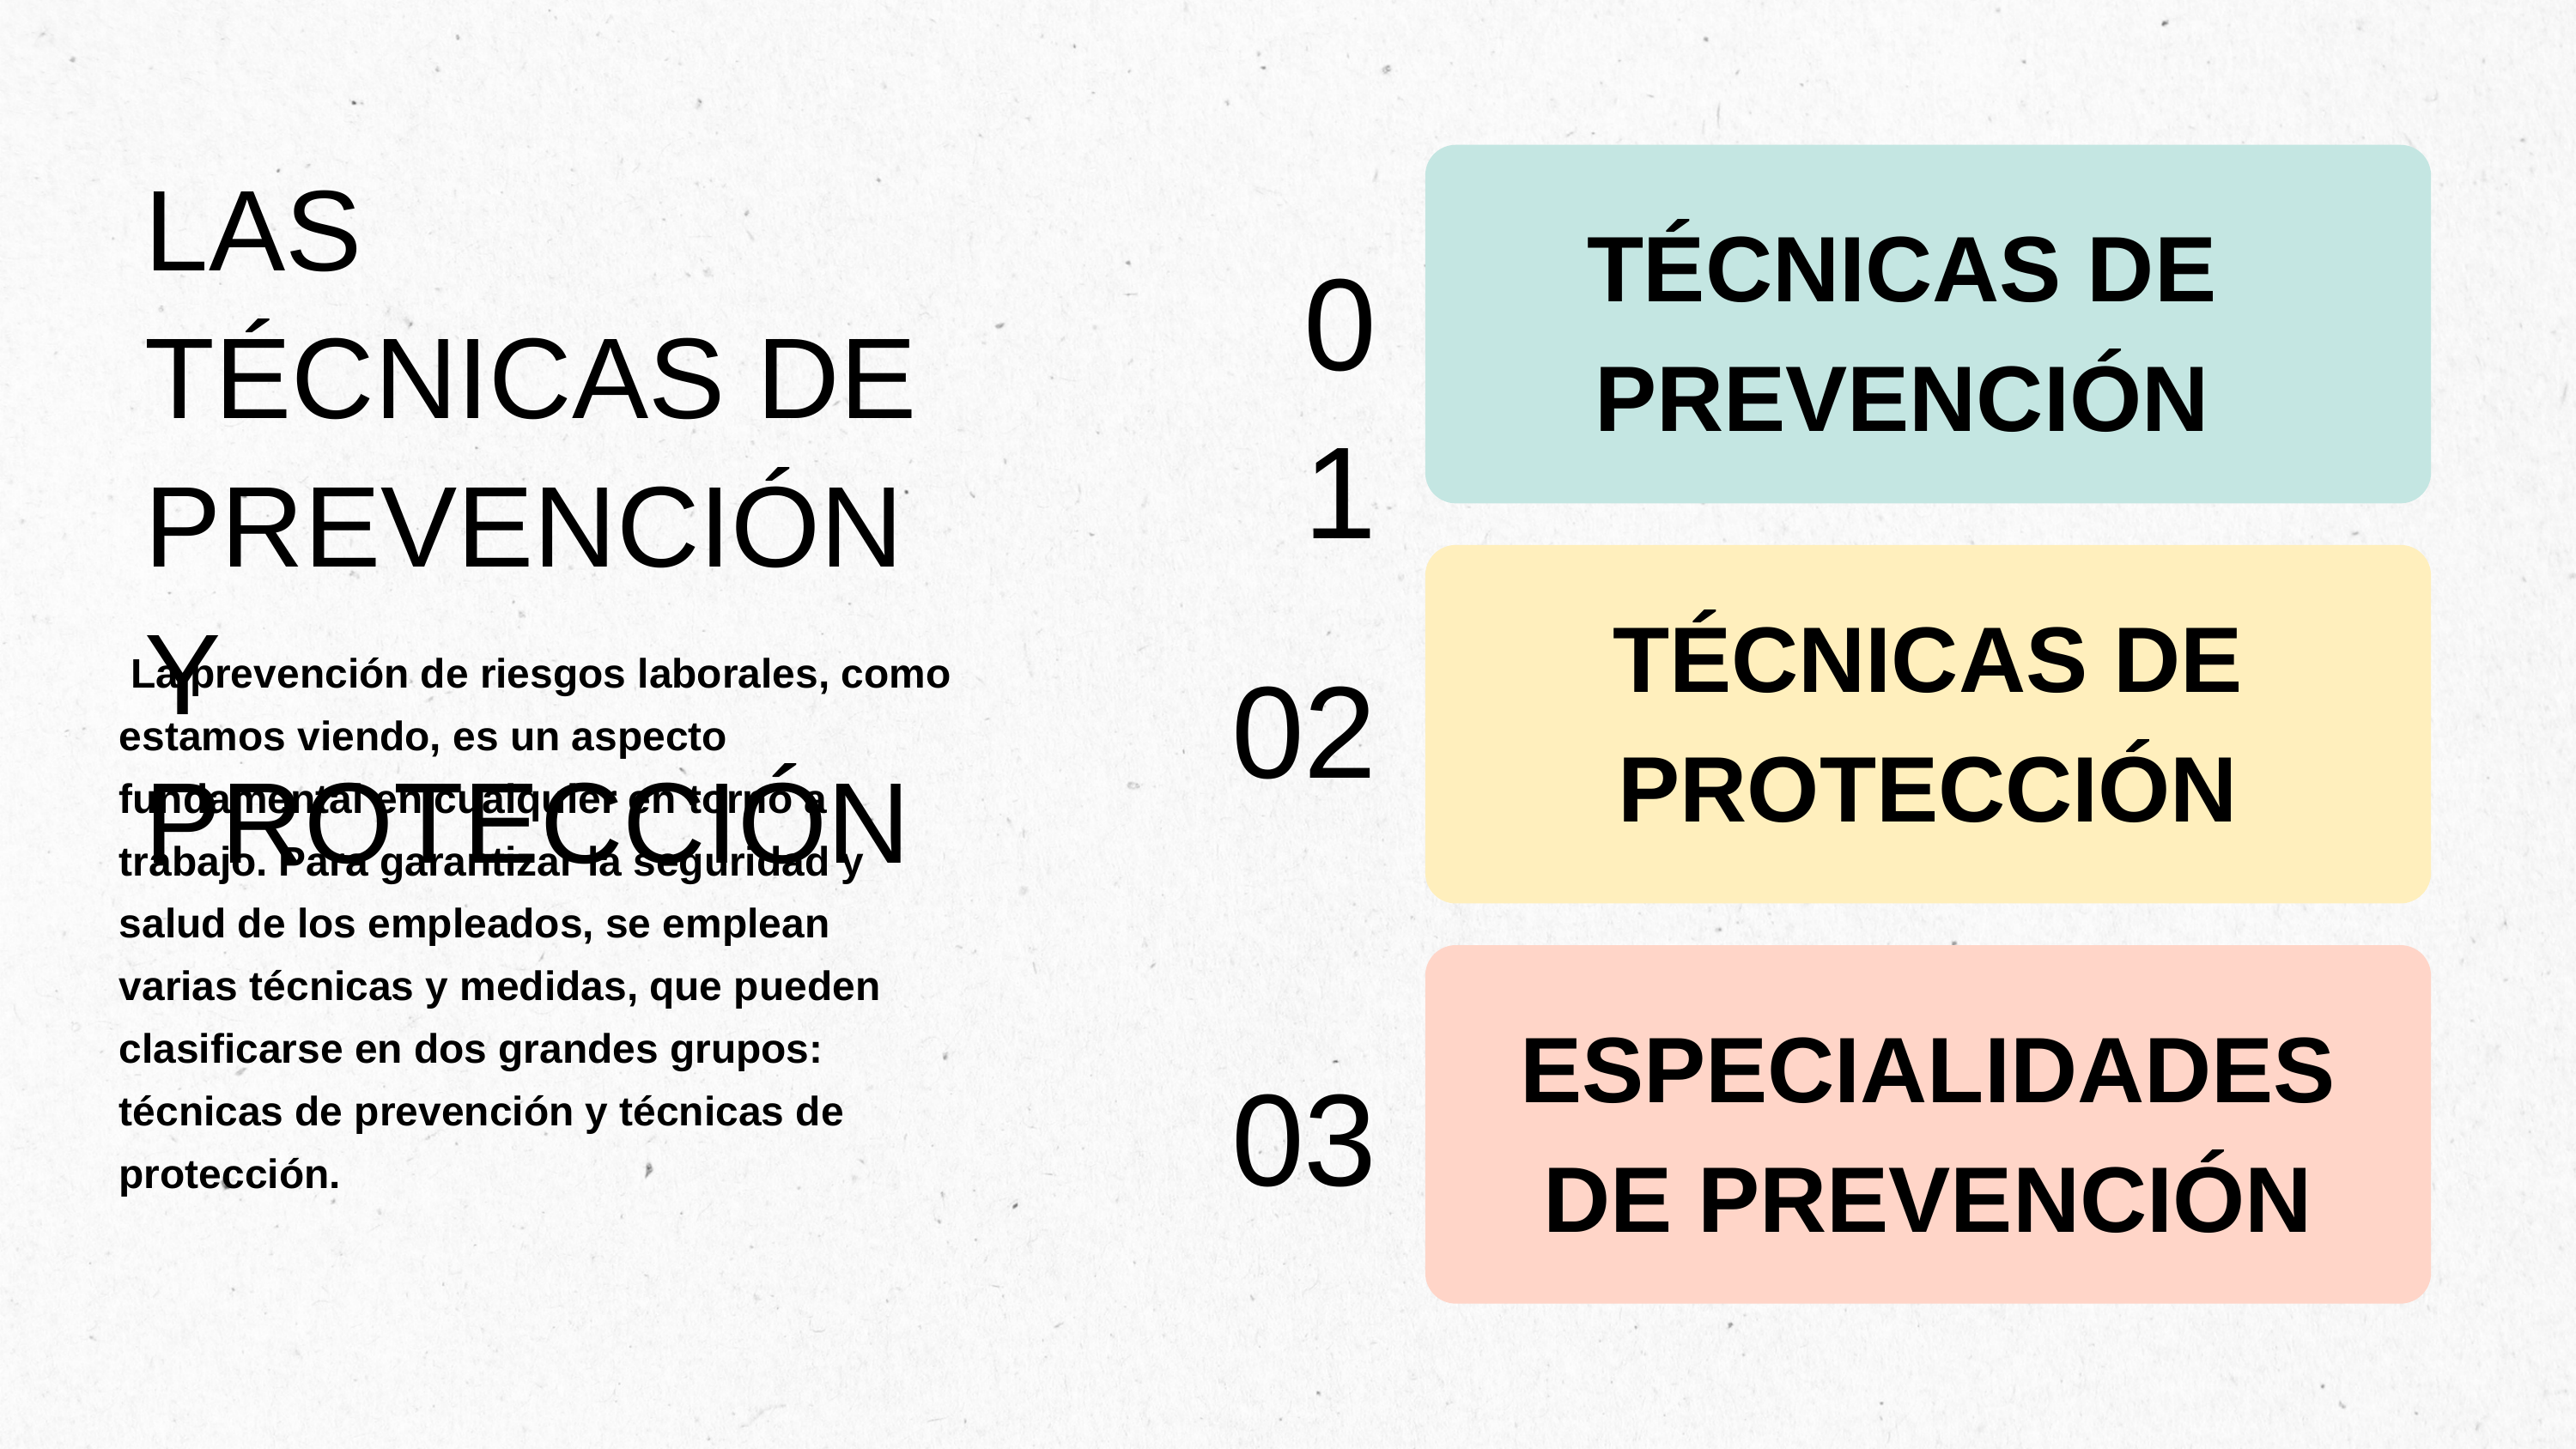

LAS TÉCNICAS DE PREVENCIÓN Y PROTECCIÓN
TÉCNICAS DE PREVENCIÓN

01

TÉCNICAS DE PROTECCIÓN

 La prevención de riesgos laborales, como estamos viendo, es un aspecto fundamental en cualquier en torno a trabajo. Para garantizar la seguridad y salud de los empleados, se emplean varias técnicas y medidas, que pueden clasificarse en dos grandes grupos: técnicas de prevención y técnicas de protección.

02

ESPECIALIDADES DE PREVENCIÓN

03